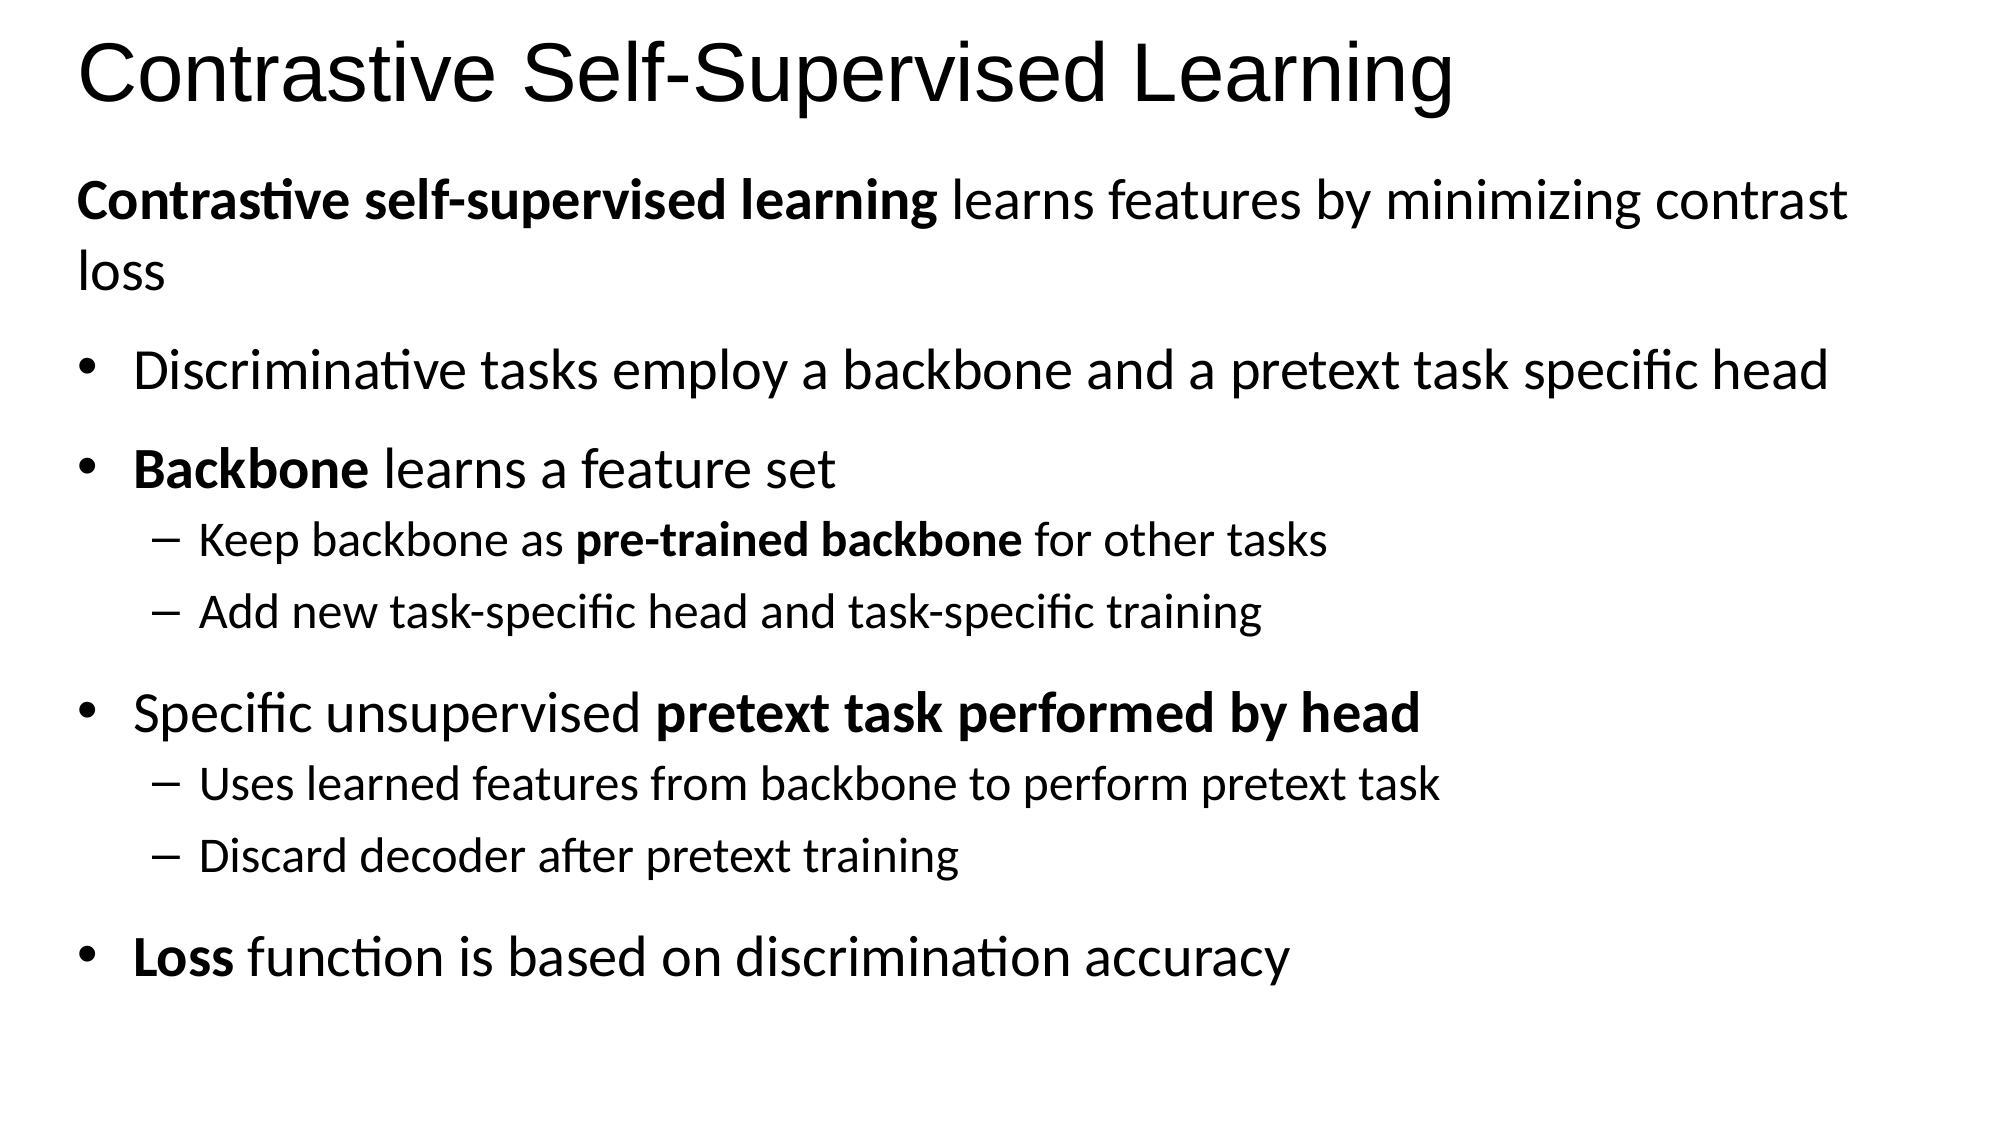

# Contrastive Self-Supervised Learning
Contrastive self-supervised learning learns features by minimizing contrast loss
Discriminative tasks employ a backbone and a pretext task specific head
Backbone learns a feature set
Keep backbone as pre-trained backbone for other tasks
Add new task-specific head and task-specific training
Specific unsupervised pretext task performed by head
Uses learned features from backbone to perform pretext task
Discard decoder after pretext training
Loss function is based on discrimination accuracy